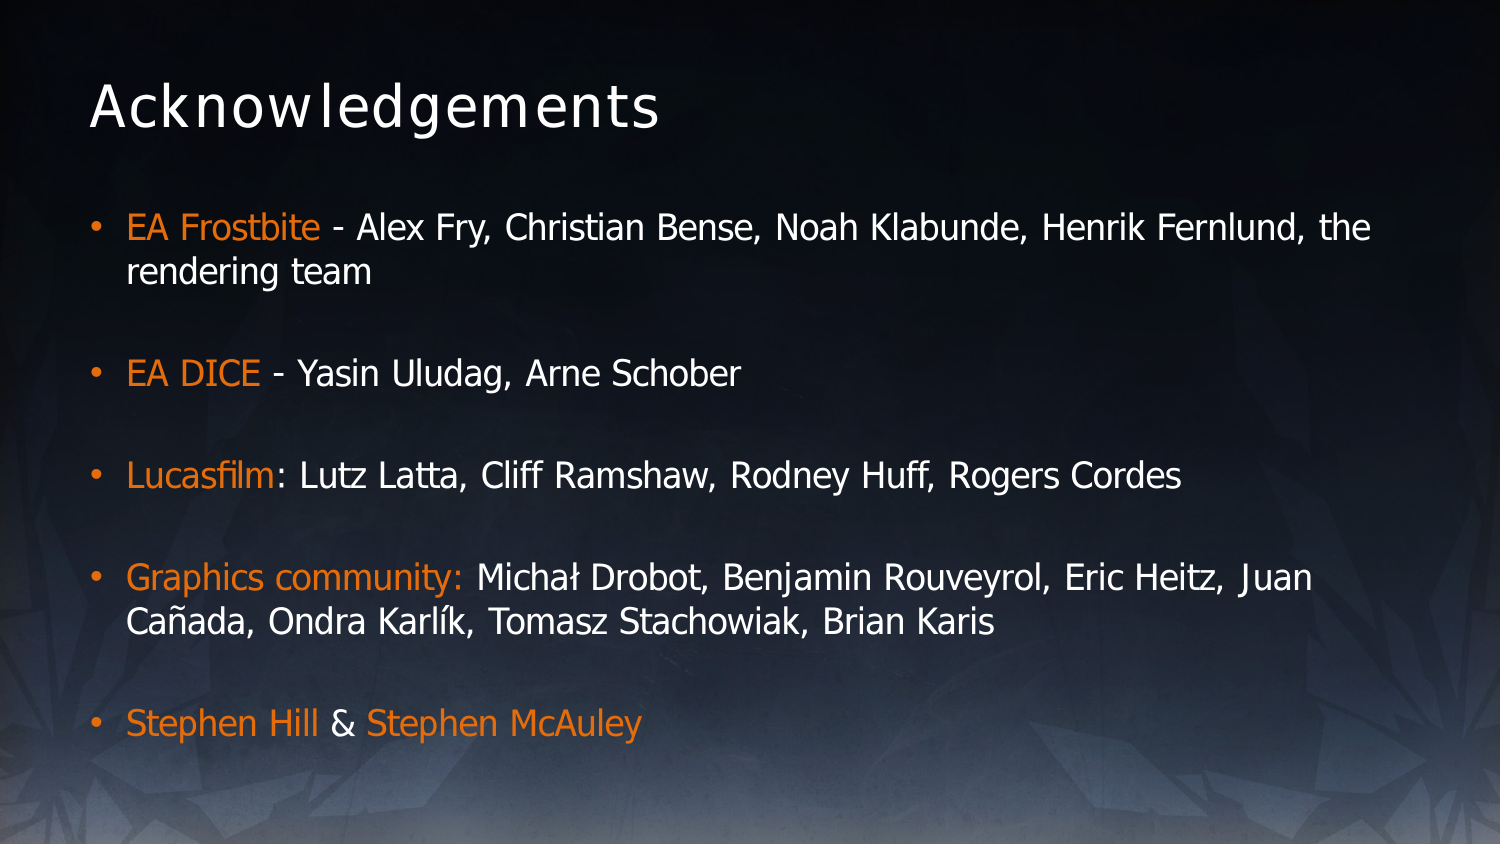

# Acknowledgements
EA Frostbite - Alex Fry, Christian Bense, Noah Klabunde, Henrik Fernlund, the rendering team

EA DICE - Yasin Uludag, Arne Schober

Lucasfilm: Lutz Latta, Cliff Ramshaw, Rodney Huff, Rogers Cordes

Graphics community: Michał Drobot, Benjamin Rouveyrol, Eric Heitz, Juan Cañada, Ondra Karlík, Tomasz Stachowiak, Brian Karis

Stephen Hill & Stephen McAuley